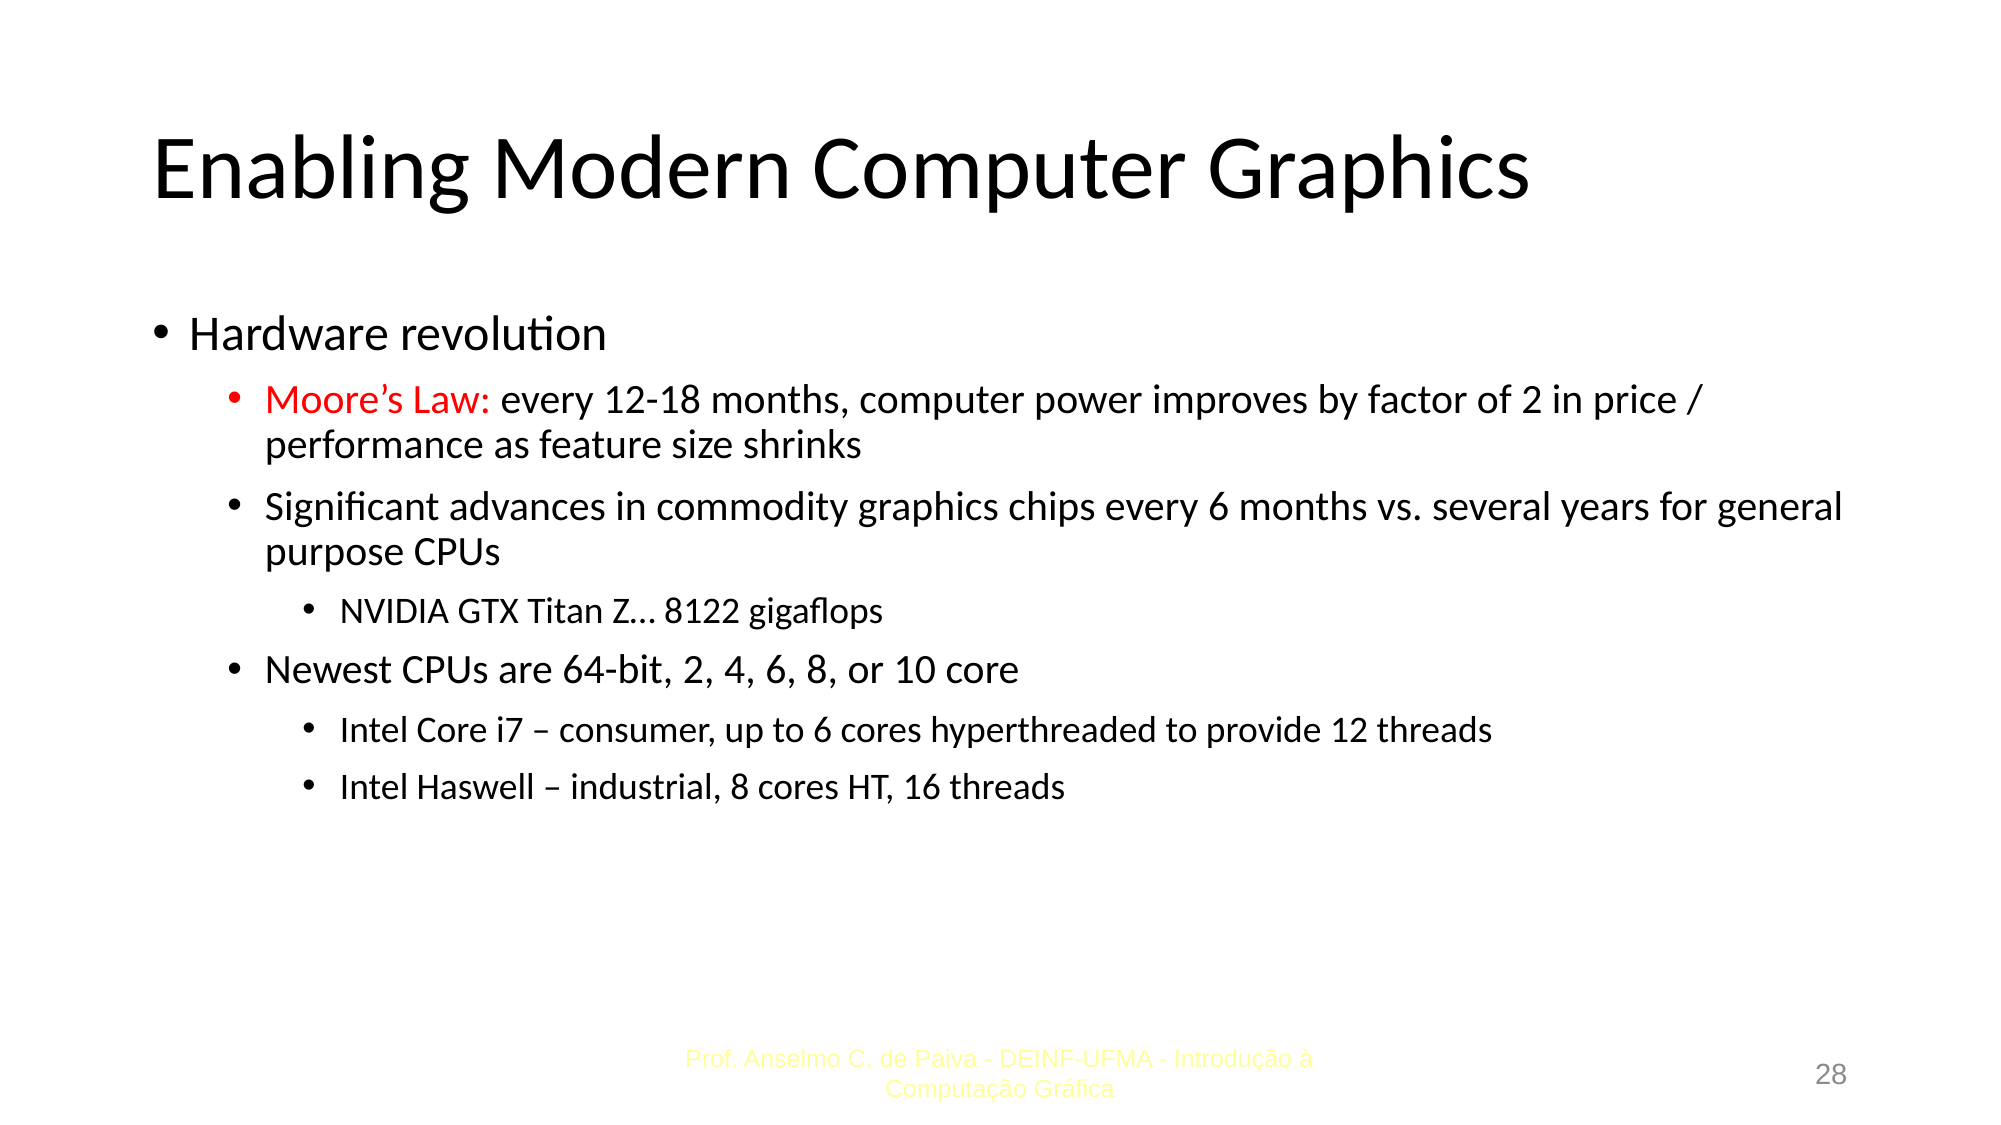

# Enabling Modern Computer Graphics
Hardware revolution
Moore’s Law: every 12-18 months, computer power improves by factor of 2 in price / performance as feature size shrinks
Significant advances in commodity graphics chips every 6 months vs. several years for general purpose CPUs
NVIDIA GTX Titan Z… 8122 gigaflops
Newest CPUs are 64-bit, 2, 4, 6, 8, or 10 core
Intel Core i7 – consumer, up to 6 cores hyperthreaded to provide 12 threads
Intel Haswell – industrial, 8 cores HT, 16 threads

Prof. Anselmo C. de Paiva - DEINF-UFMA - Introdução à Computação Gráfica
28